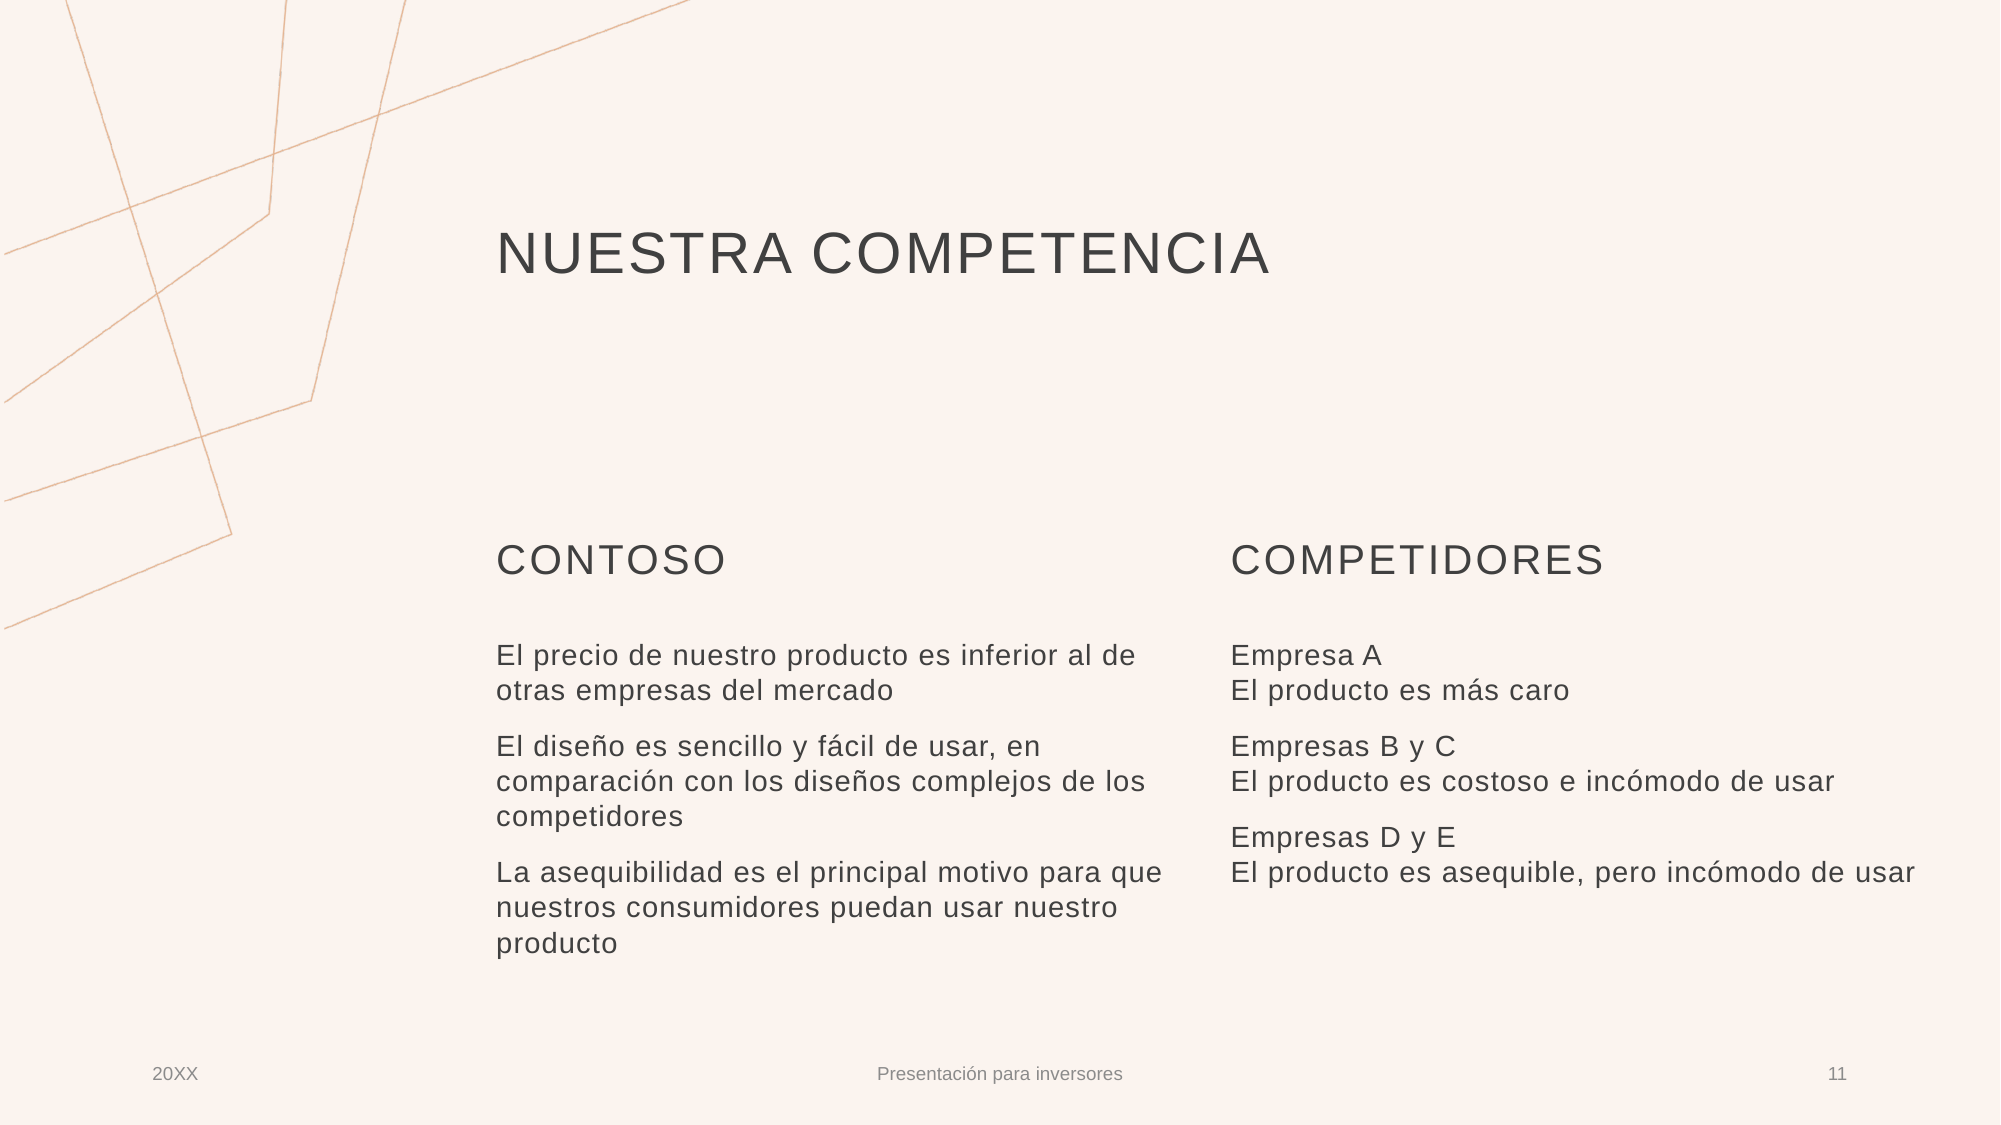

# NUESTRA COMPETENCIA
CONTOSO
COMPETIDORES
El precio de nuestro producto es inferior al de otras empresas del mercado
El diseño es sencillo y fácil de usar, en comparación con los diseños complejos de los competidores
La asequibilidad es el principal motivo para que nuestros consumidores puedan usar nuestro producto
Empresa A
El producto es más caro
Empresas B y C
El producto es costoso e incómodo de usar
Empresas D y E
El producto es asequible, pero incómodo de usar
20XX
Presentación para inversores
11